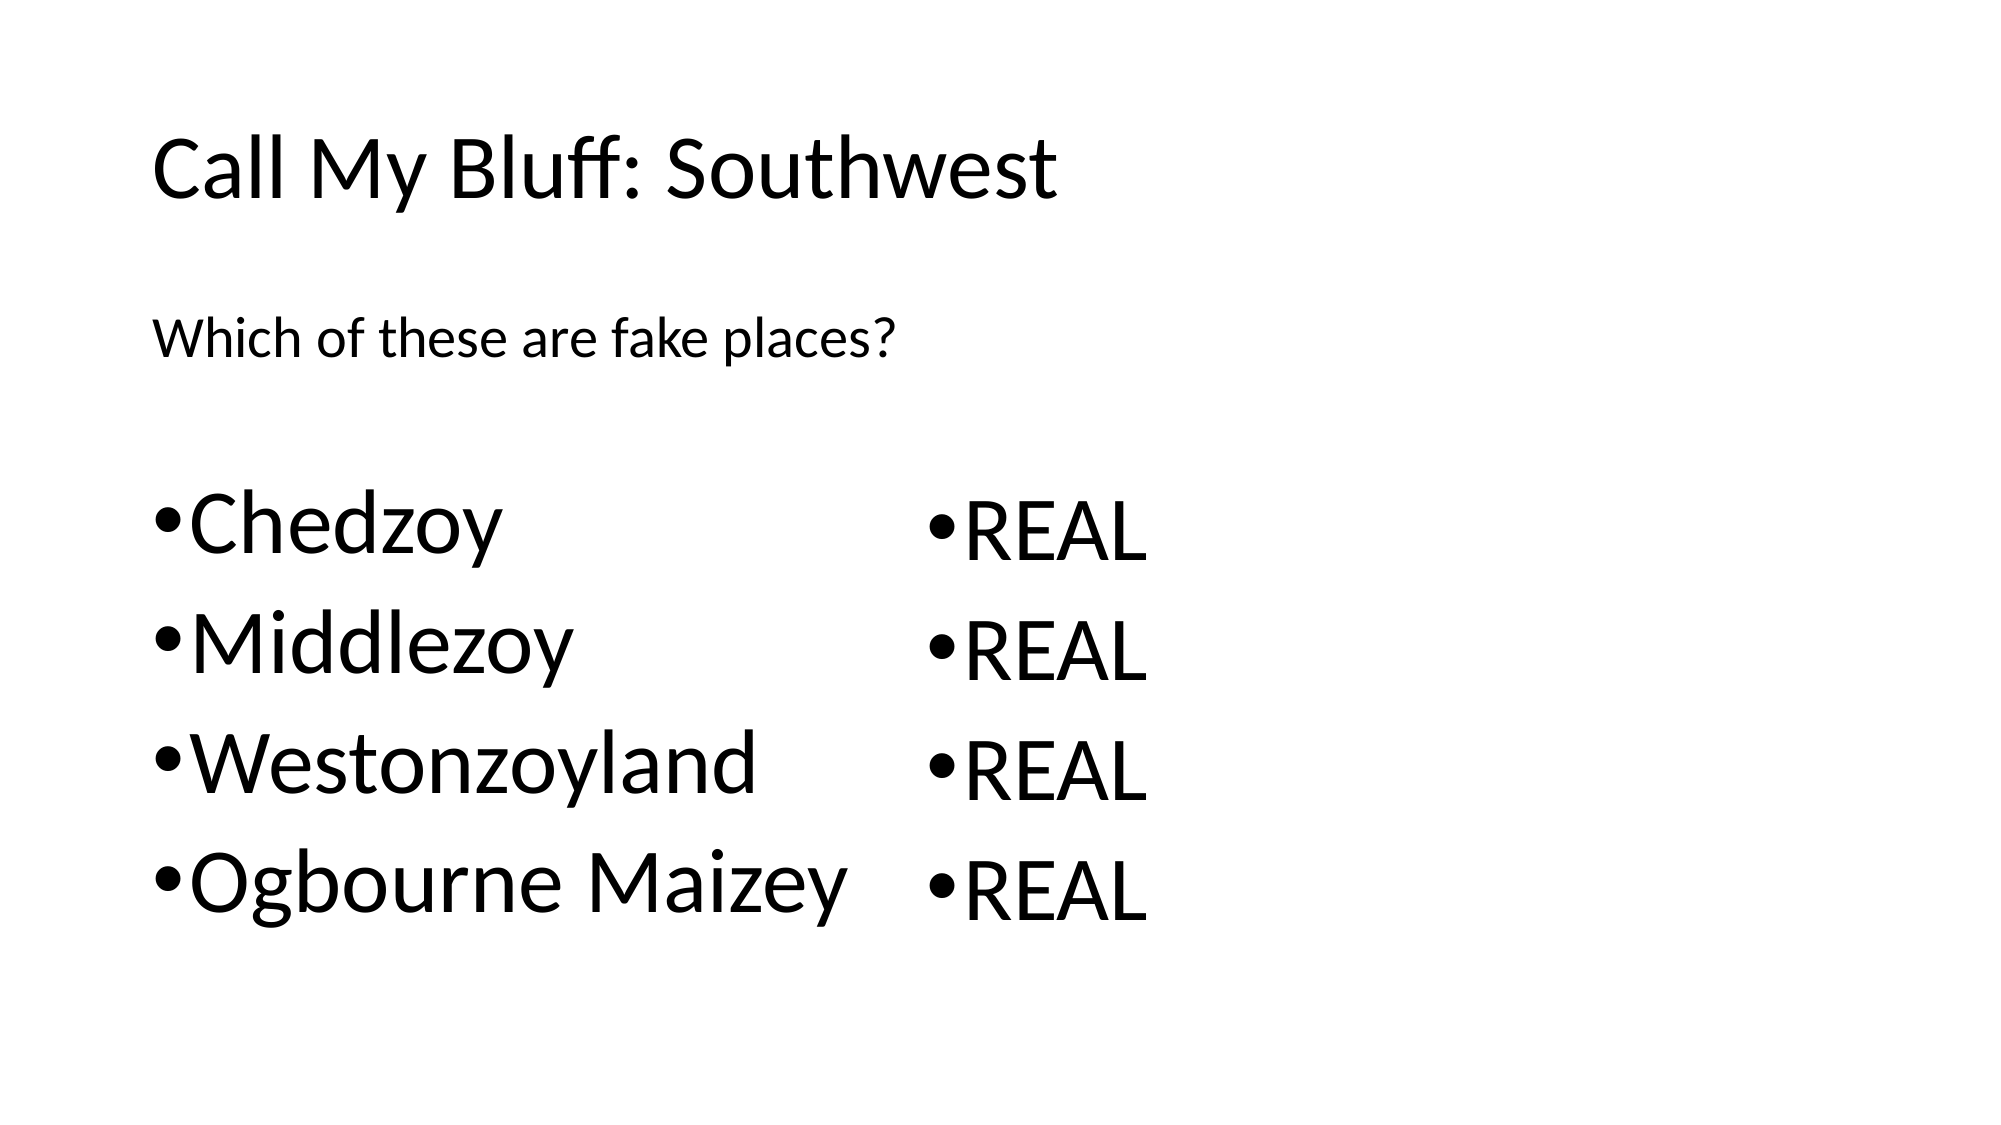

# Call My Bluff: Southwest
Which of these are fake places?

Chedzoy
Middlezoy
Westonzoyland
Ogbourne Maizey

REAL
REAL
REAL
REAL